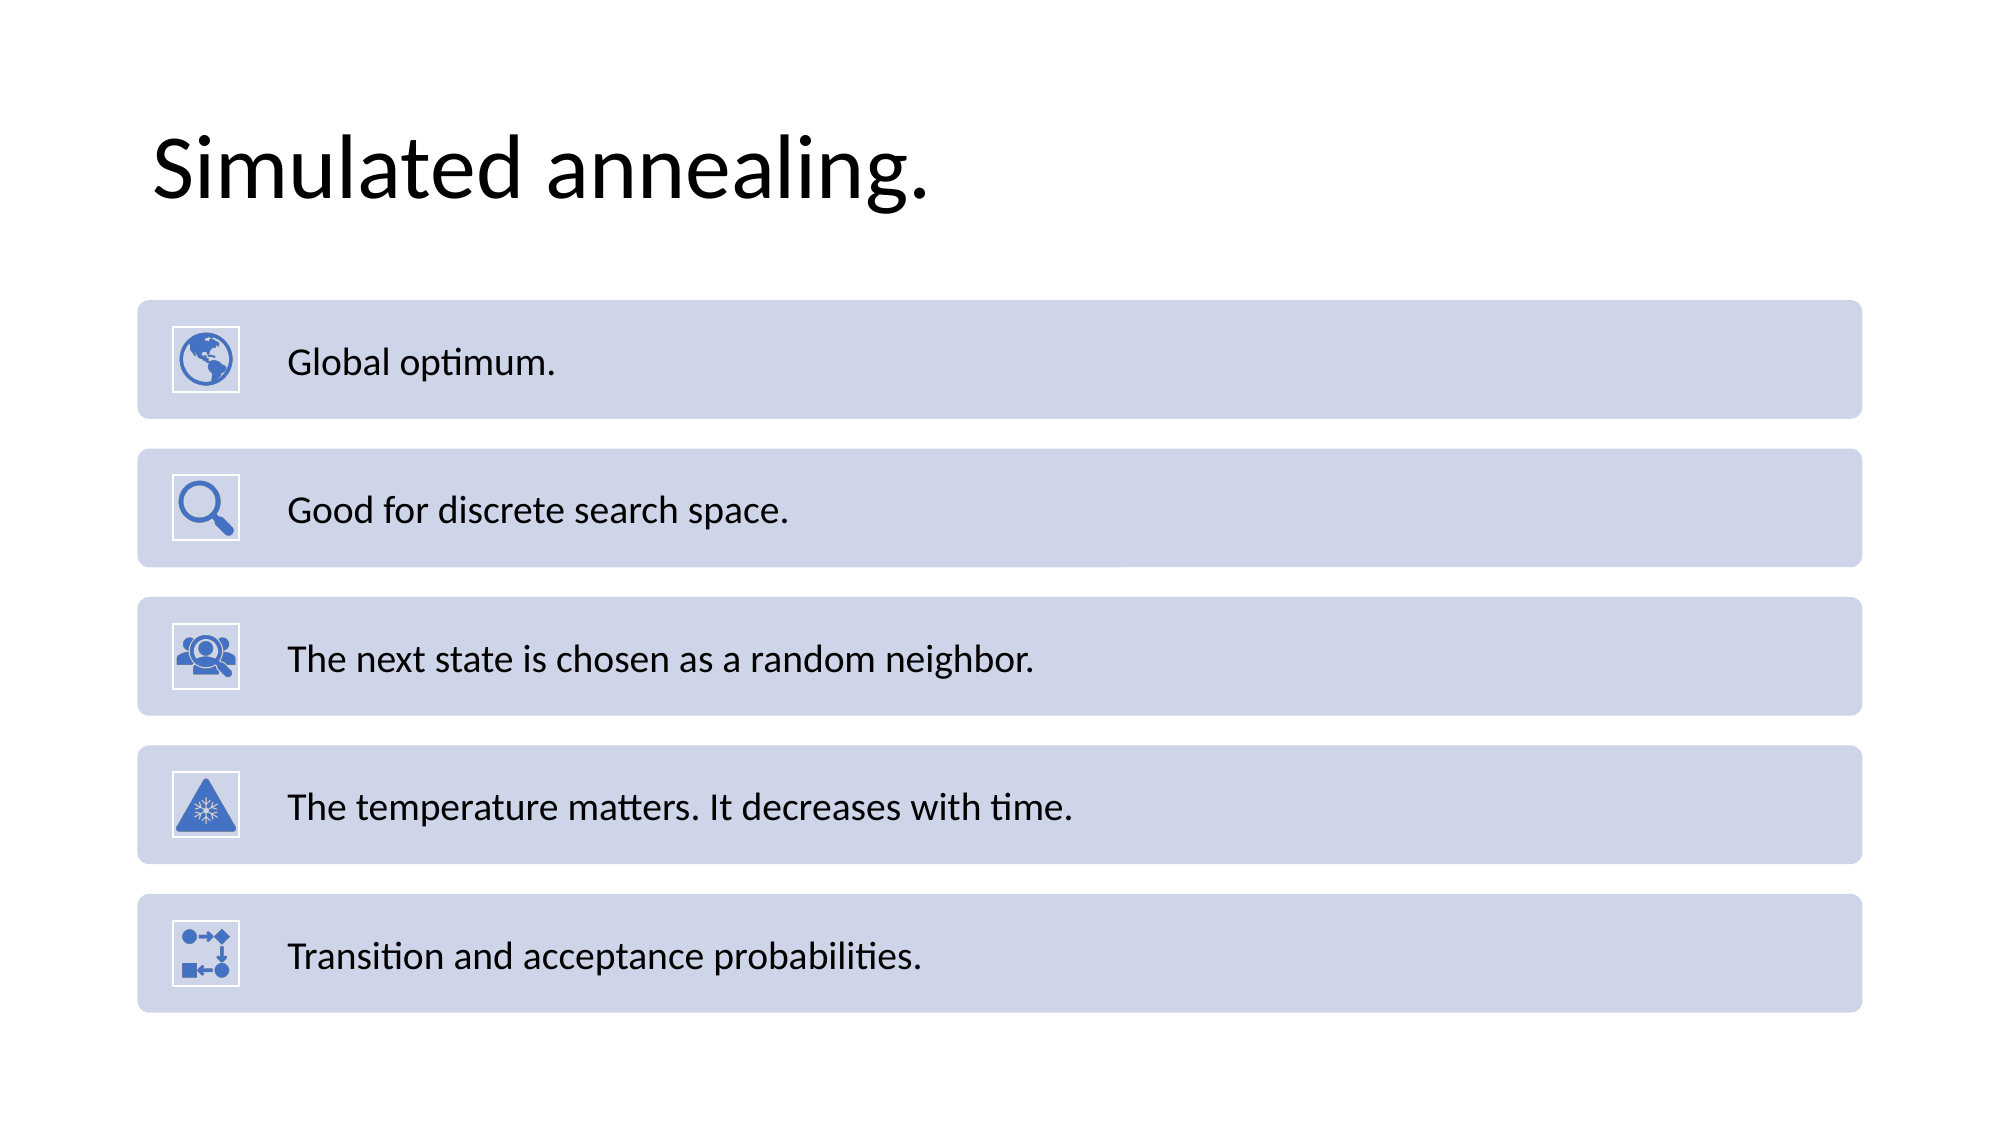

# Simulated annealing.
Global optimum.
Good for discrete search space.
The next state is chosen as a random neighbor.
The temperature matters. It decreases with time.
Transition and acceptance probabilities.